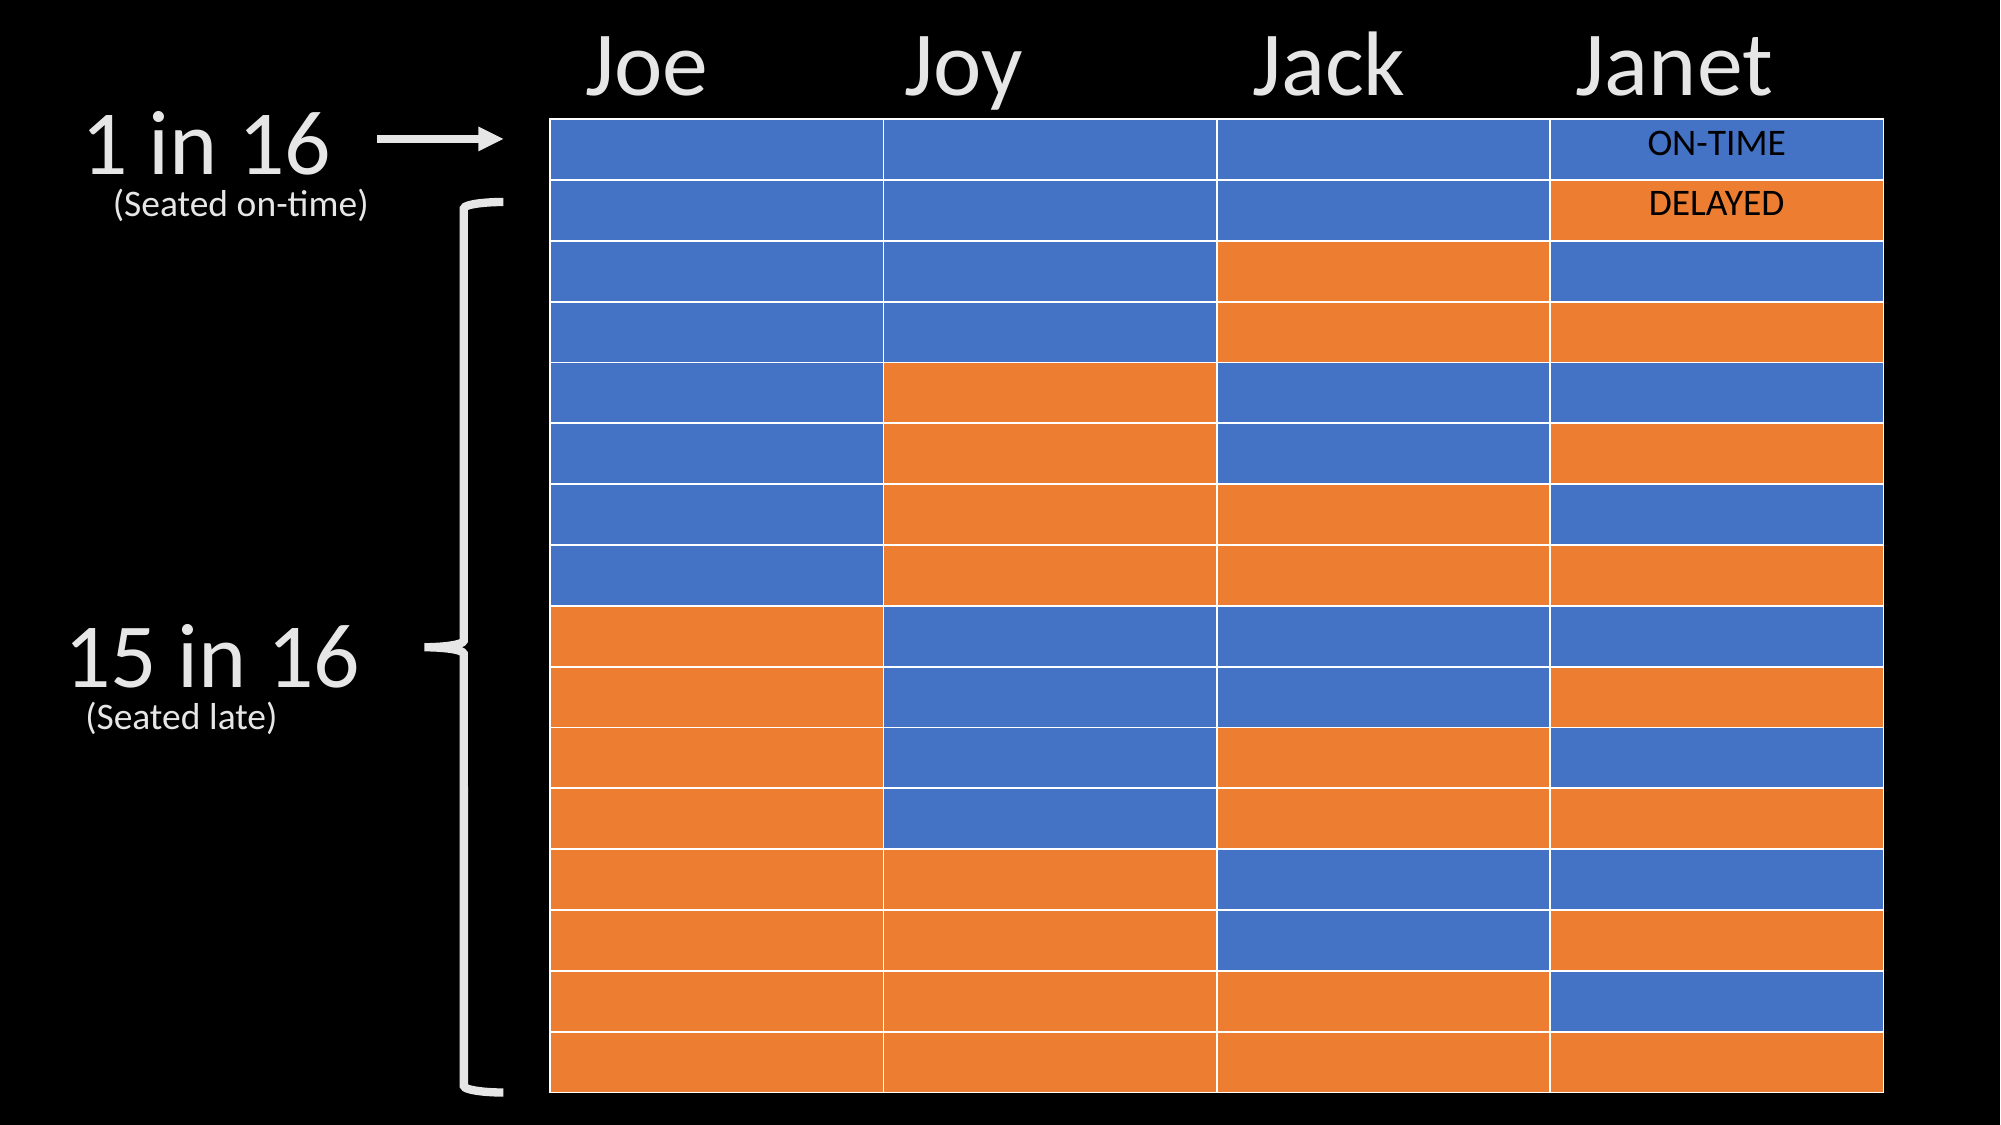

Janet
Joe
Joy
Jack
1 in 16
|  |  |  | ON-TIME |
| --- | --- | --- | --- |
|  |  |  | DELAYED |
|  |  |  |  |
|  |  |  |  |
|  |  |  |  |
|  |  |  |  |
|  |  |  |  |
|  |  |  |  |
|  |  |  |  |
|  |  |  |  |
|  |  |  |  |
|  |  |  |  |
|  |  |  |  |
|  |  |  |  |
|  |  |  |  |
|  |  |  |  |
(Seated on-time)

15 in 16
(Seated late)